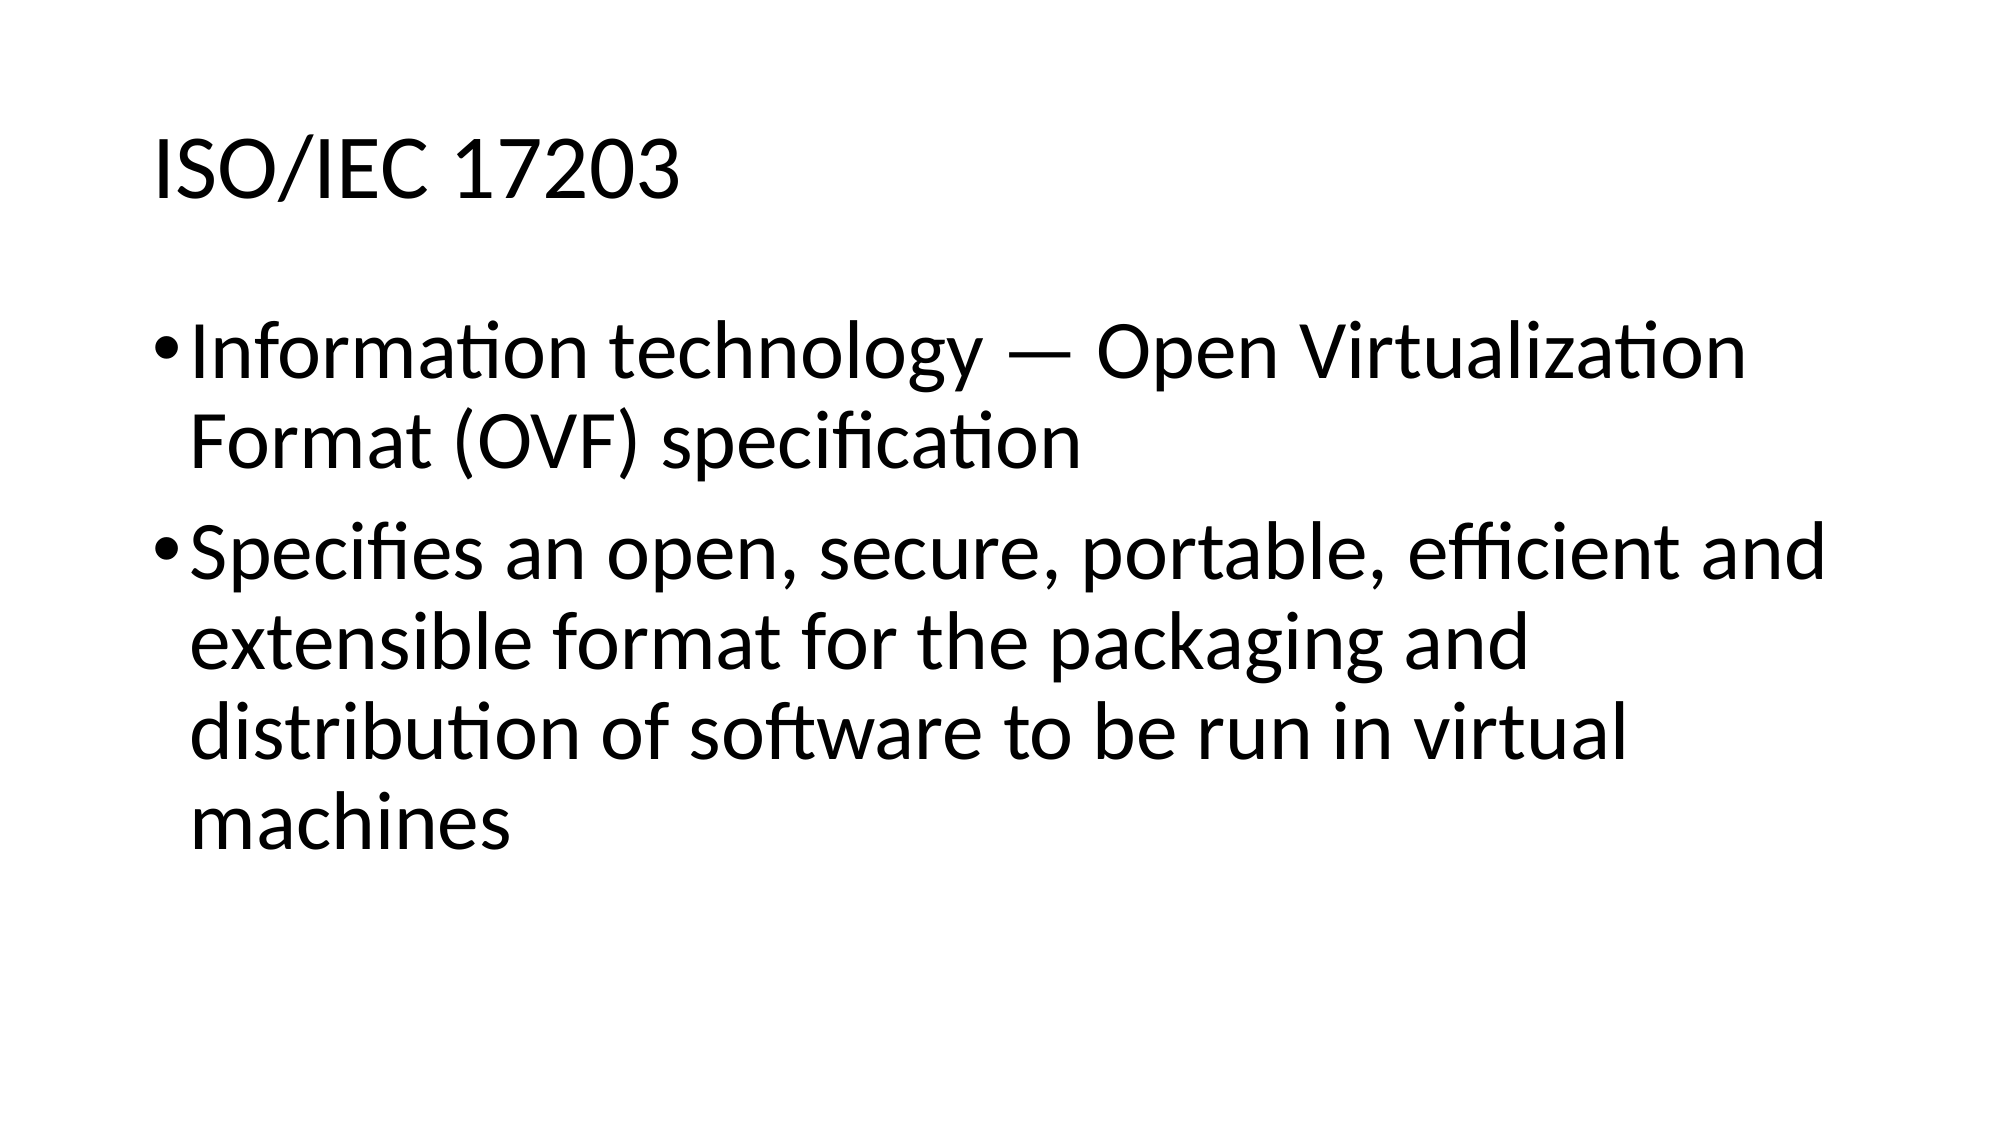

# ISO/IEC 17203
Information technology — Open Virtualization Format (OVF) specification
Specifies an open, secure, portable, efficient and extensible format for the packaging and distribution of software to be run in virtual machines